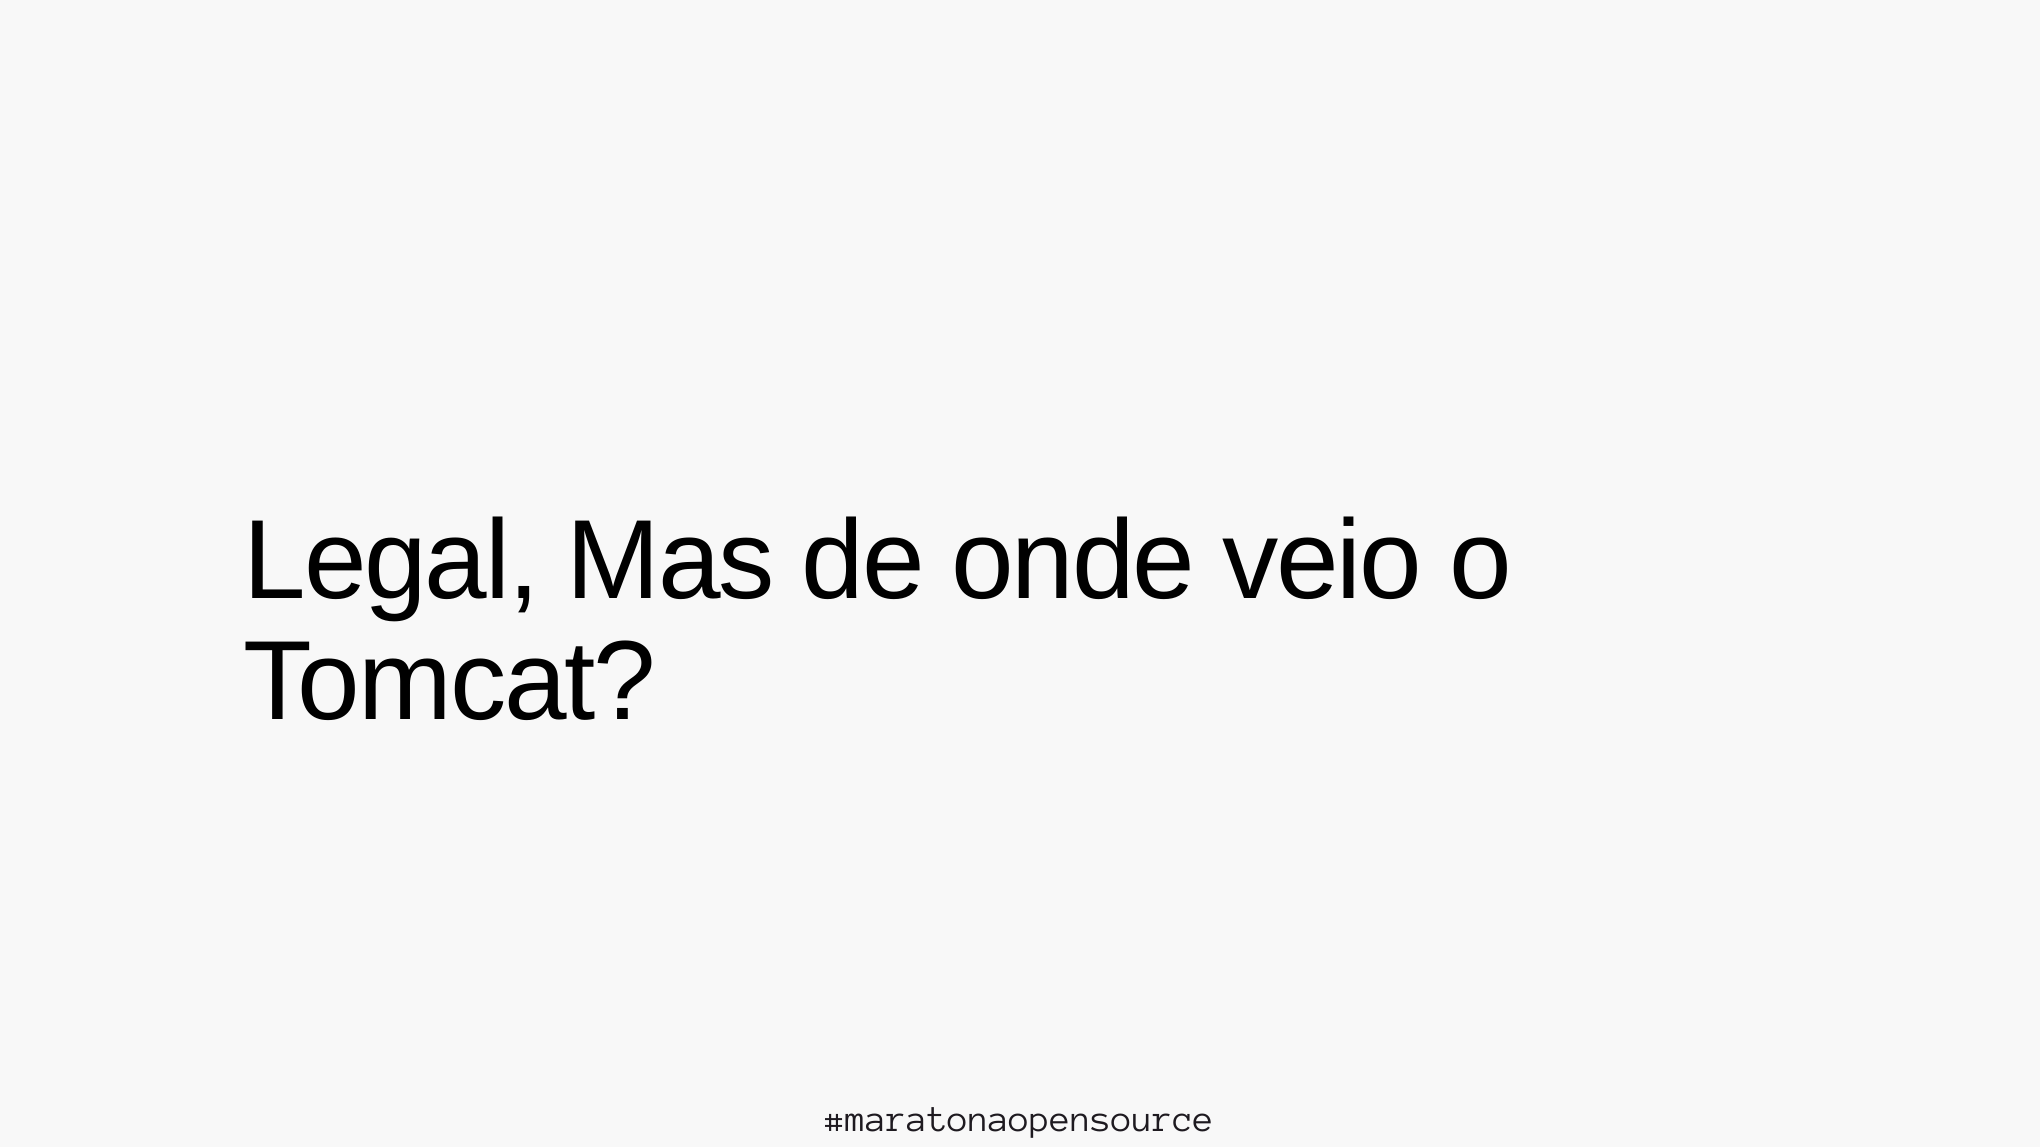

# Legal, Mas de onde veio o Tomcat?